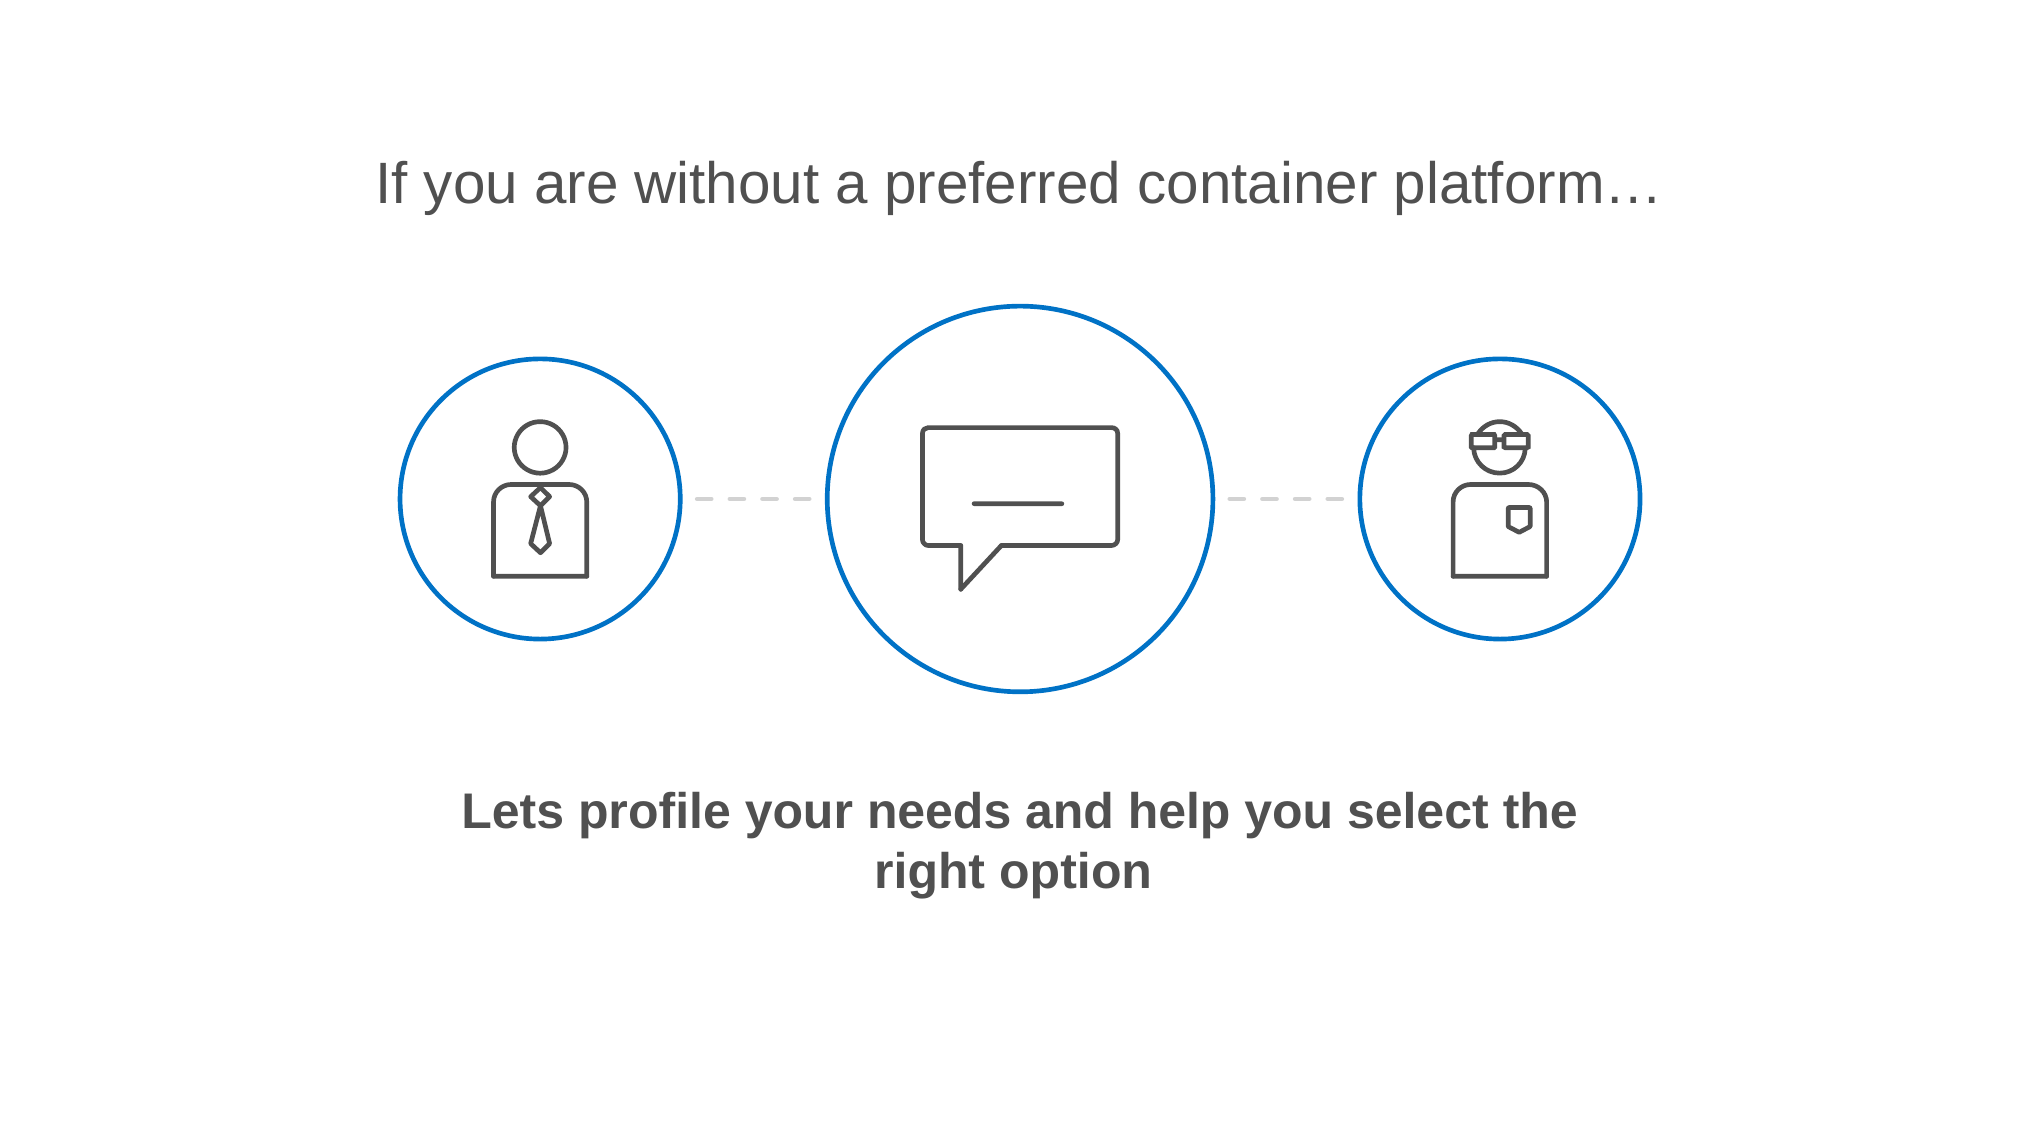

# If you are without a preferred container platform…

Lets profile your needs and help you select the right option